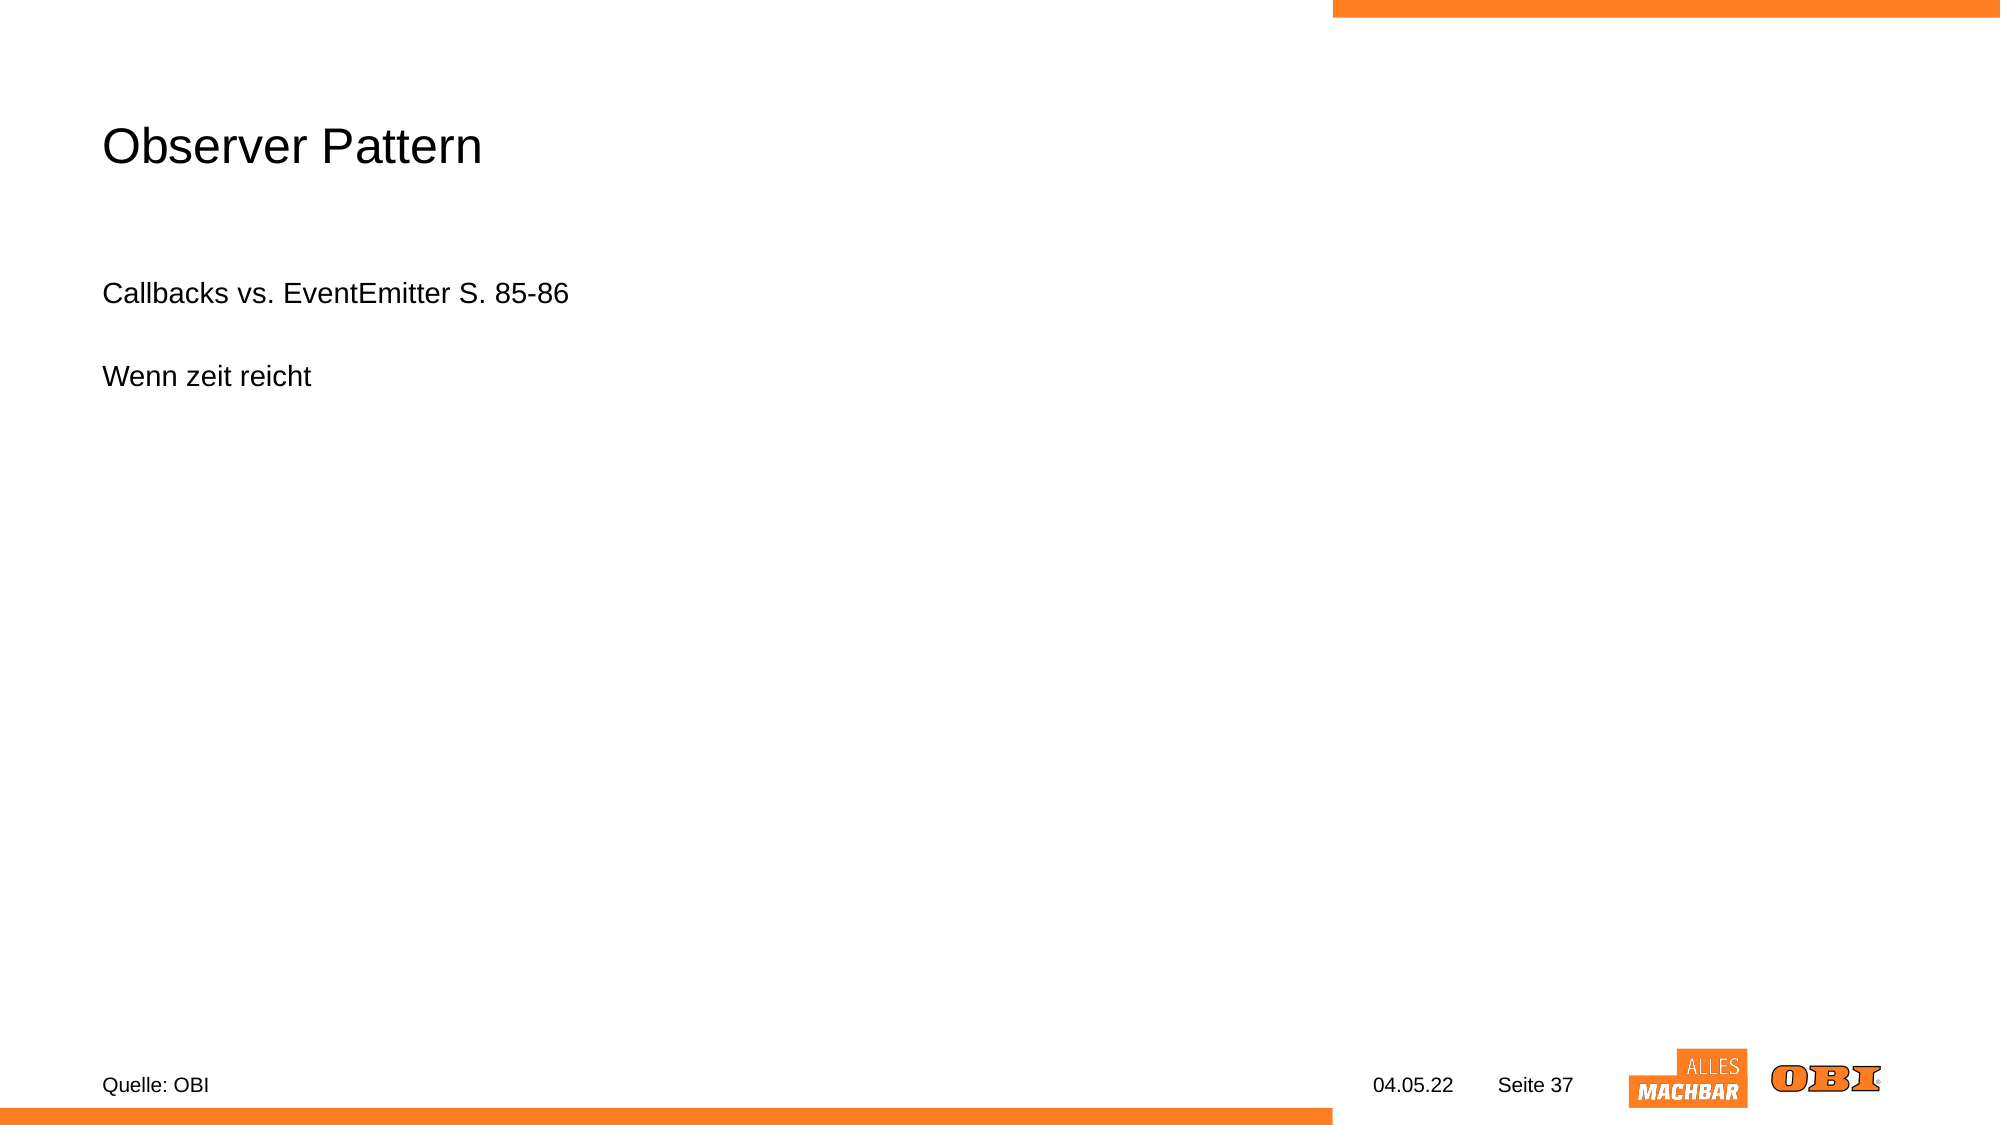

# Observer Pattern

Callbacks vs. EventEmitter S. 85-86

Wenn zeit reicht
Quelle: OBI
04.05.22
Seite 37